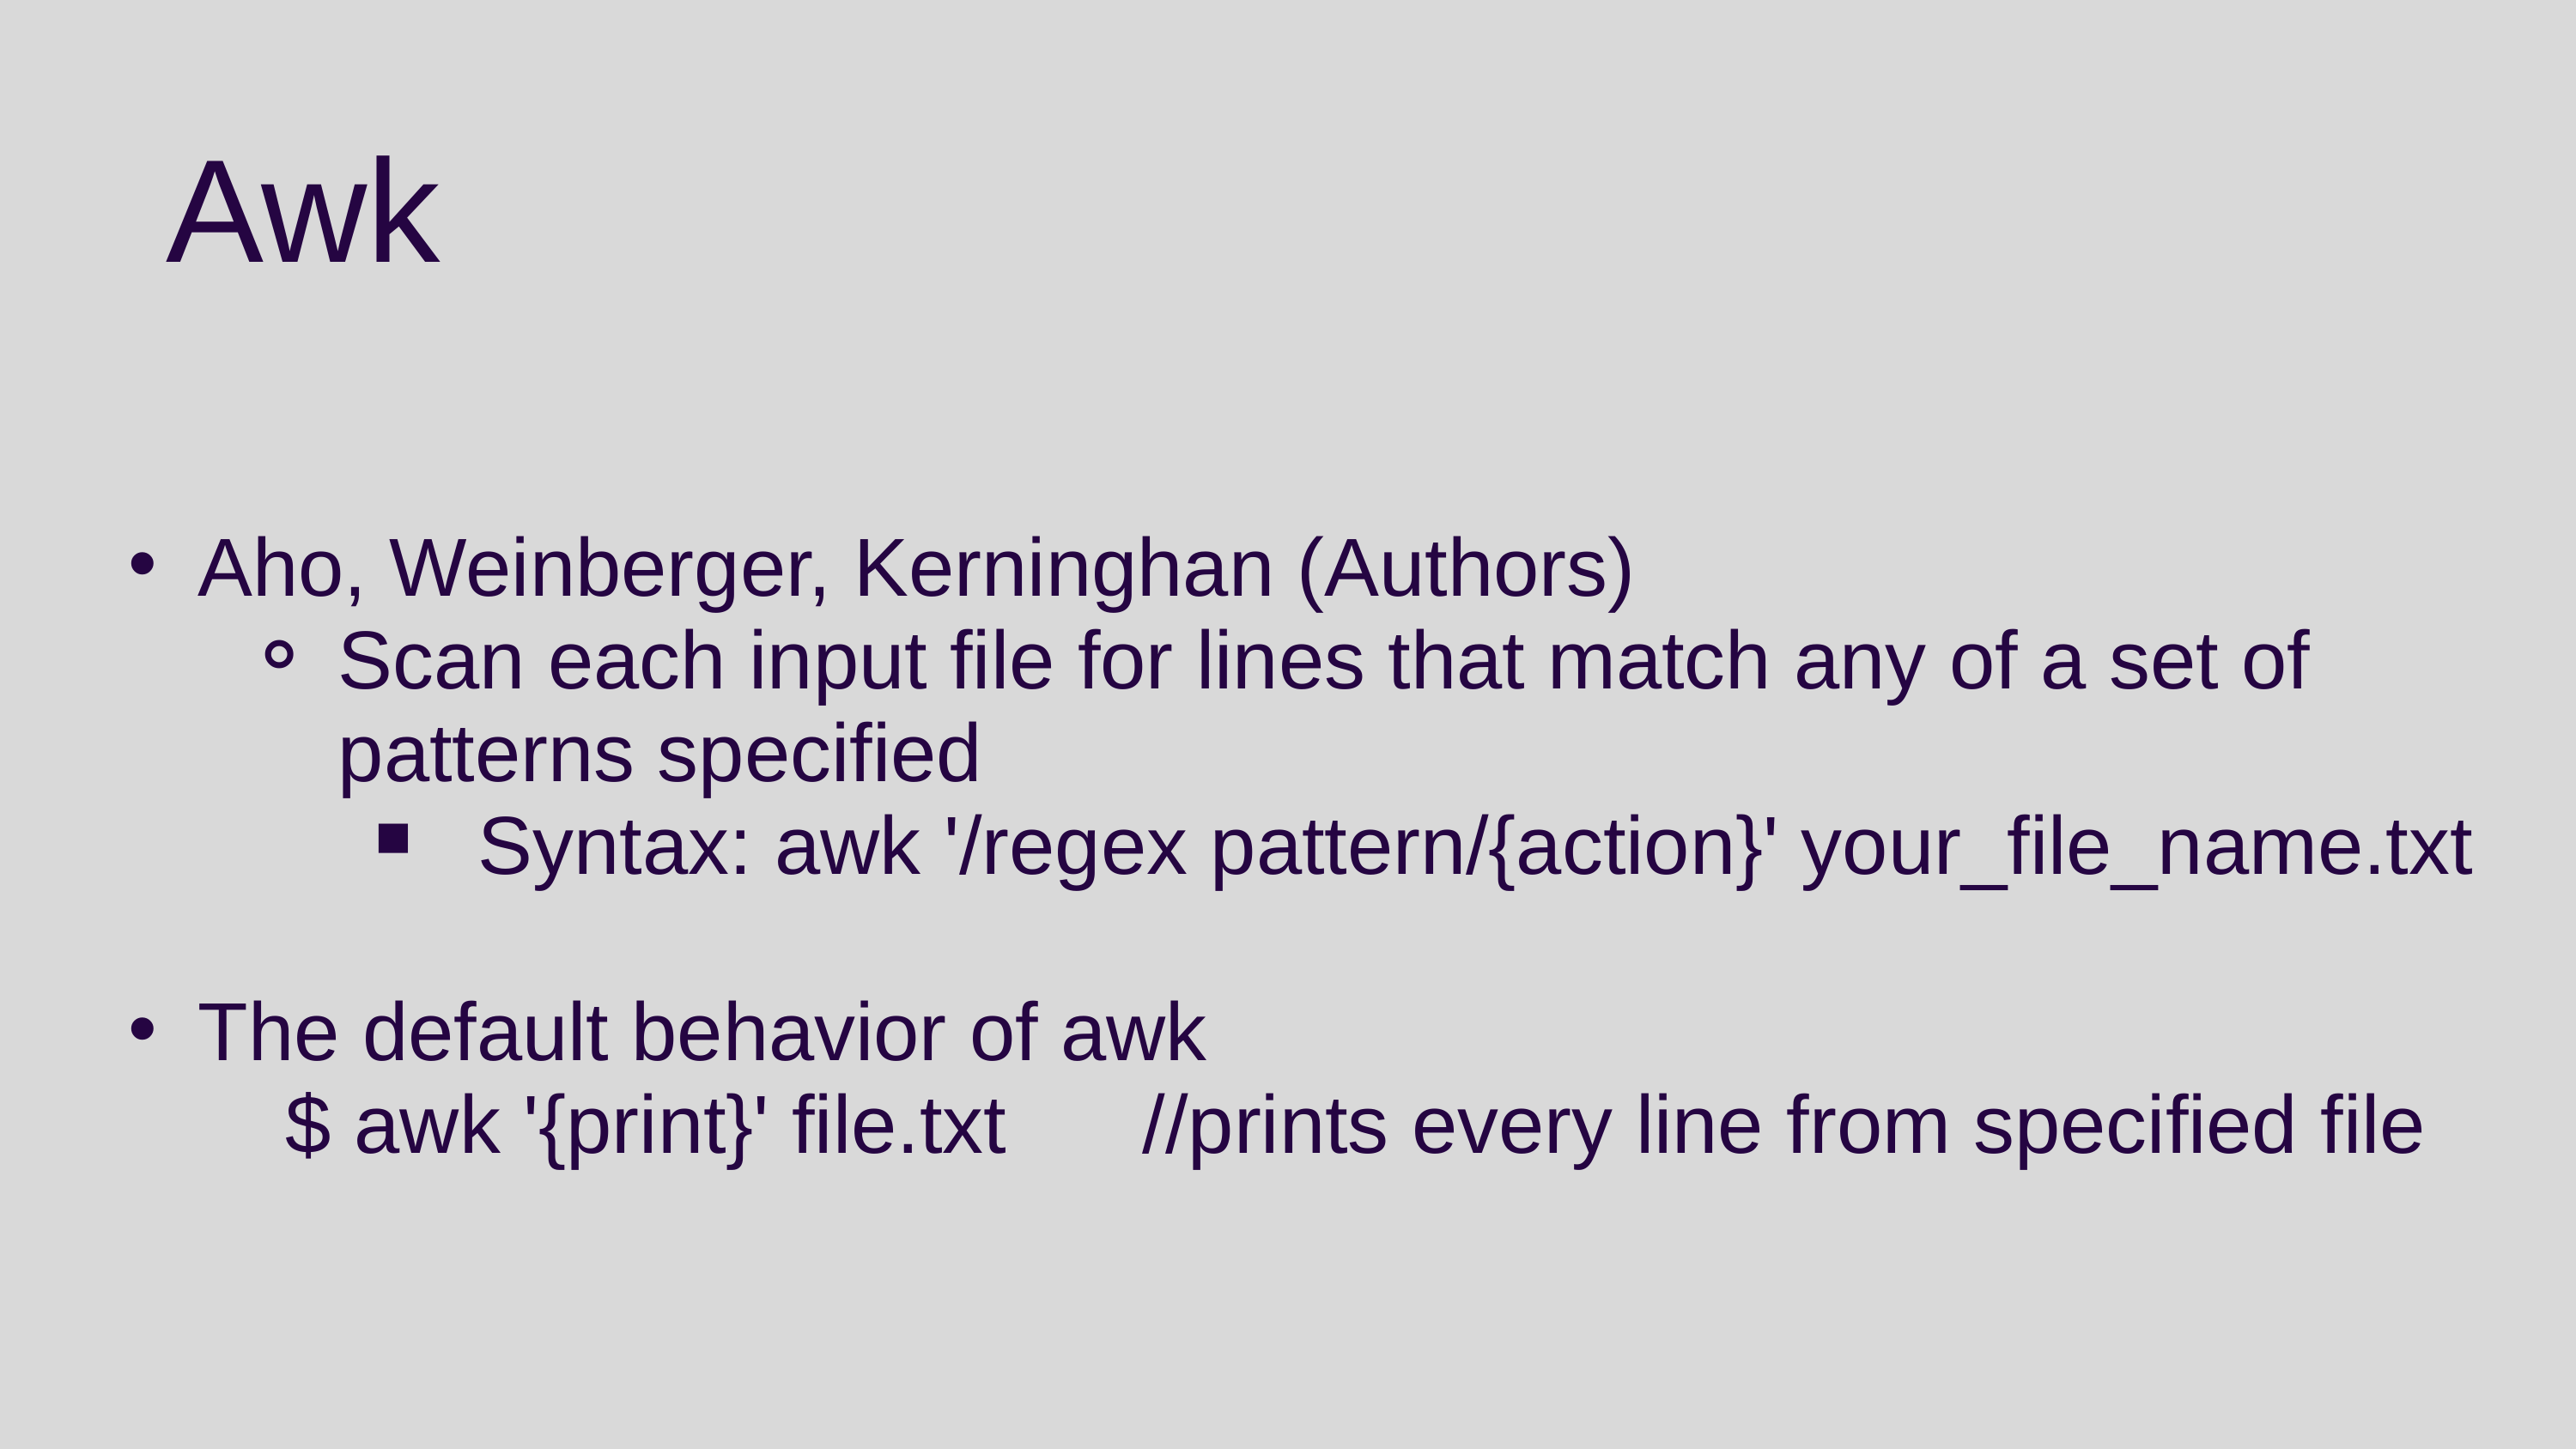

Awk
Aho, Weinberger, Kerninghan (Authors)
Scan each input file for lines that match any of a set of patterns specified
Syntax: awk '/regex pattern/{action}' your_file_name.txt

The default behavior of awk
          $ awk '{print}' file.txt      //prints every line from specified file